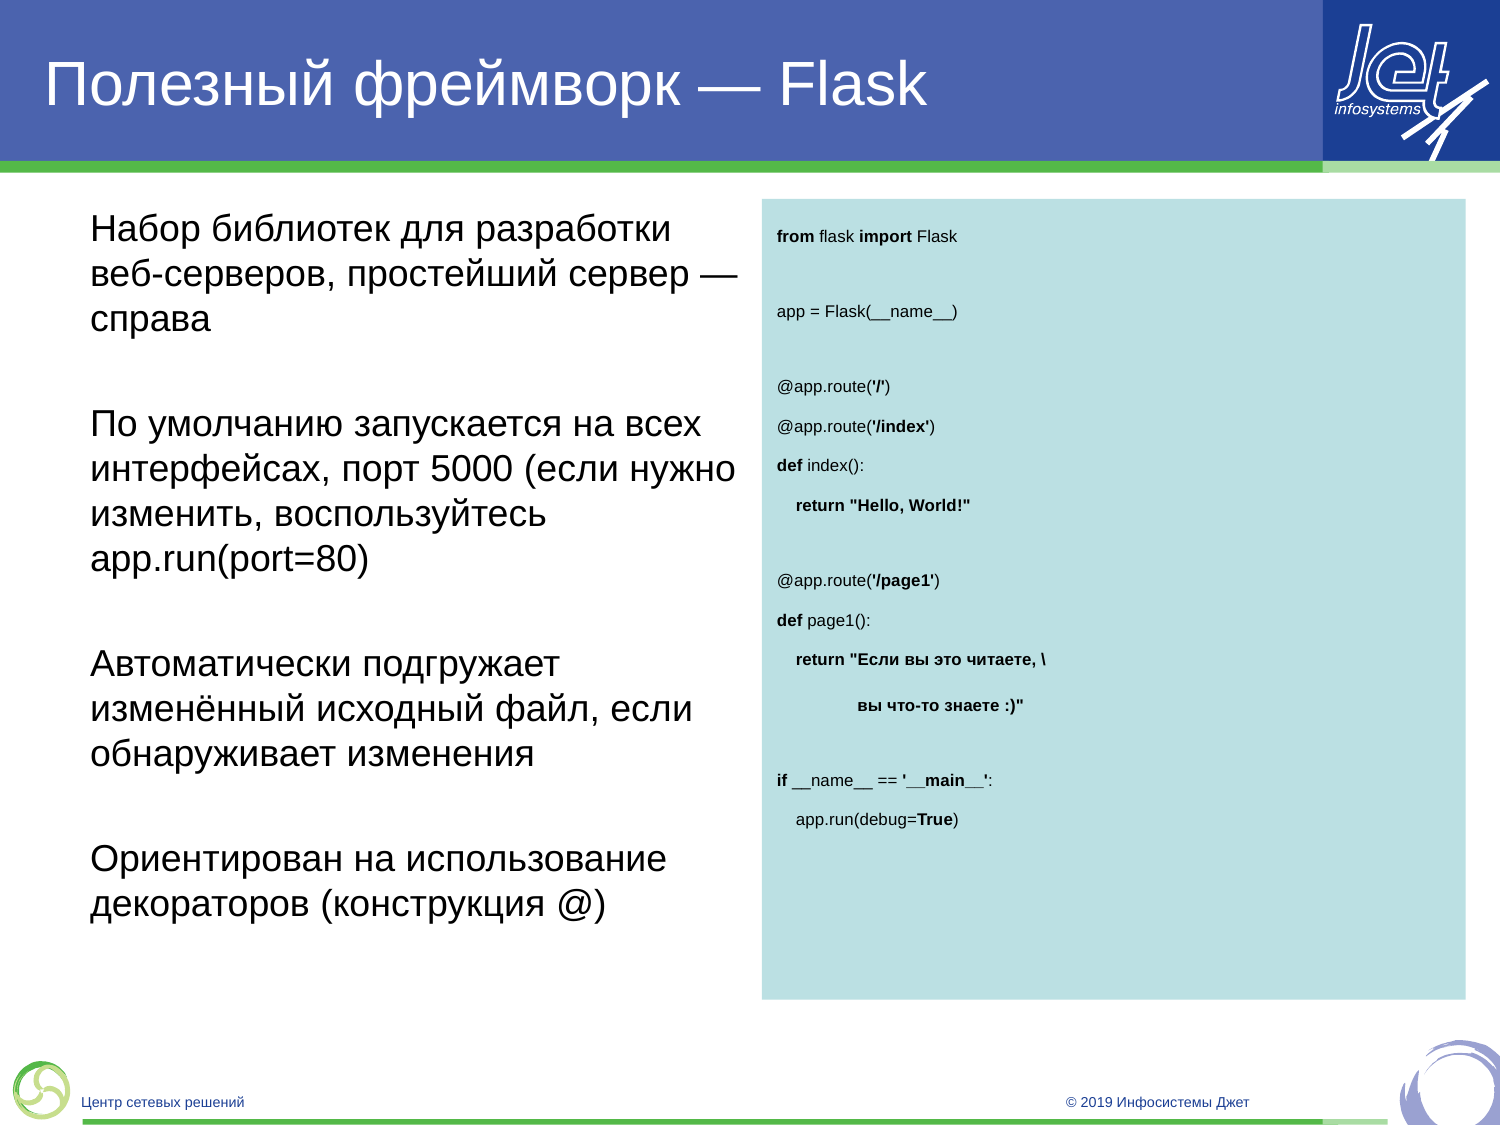

# Полезный фреймворк — Flask
Набор библиотек для разработки веб-серверов, простейший сервер — справа

По умолчанию запускается на всех интерфейсах, порт 5000 (если нужно изменить, воспользуйтесь app.run(port=80)

Автоматически подгружает изменённый исходный файл, если обнаруживает изменения

Ориентирован на использование декораторов (конструкция @)

from flask import Flask
app = Flask(__name__)
@app.route('/')
@app.route('/index')
def index():
    return "Hello, World!"
@app.route('/page1')
def page1():
    return "Если вы это читаете, \
                 вы что-то знаете :)"
if __name__ == '__main__':
    app.run(debug=True)